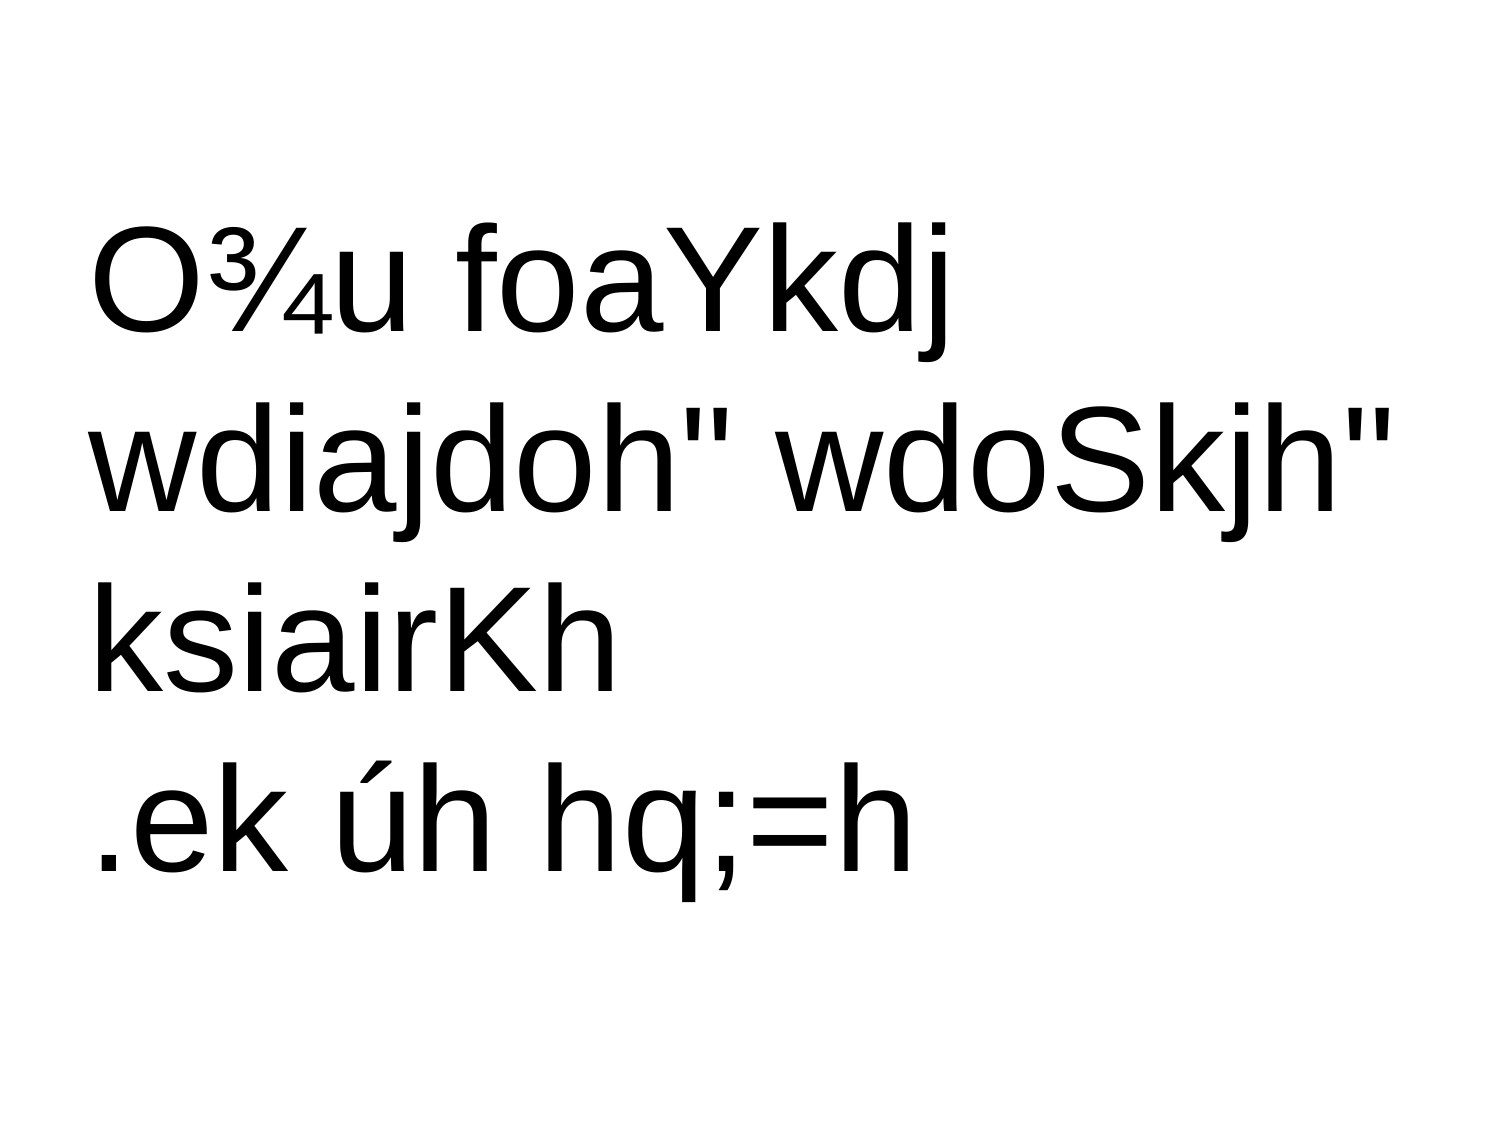

O¾u foaYkdj
wdiajdoh" wdoSkjh" ksiairKh
.ek úh hq;=h